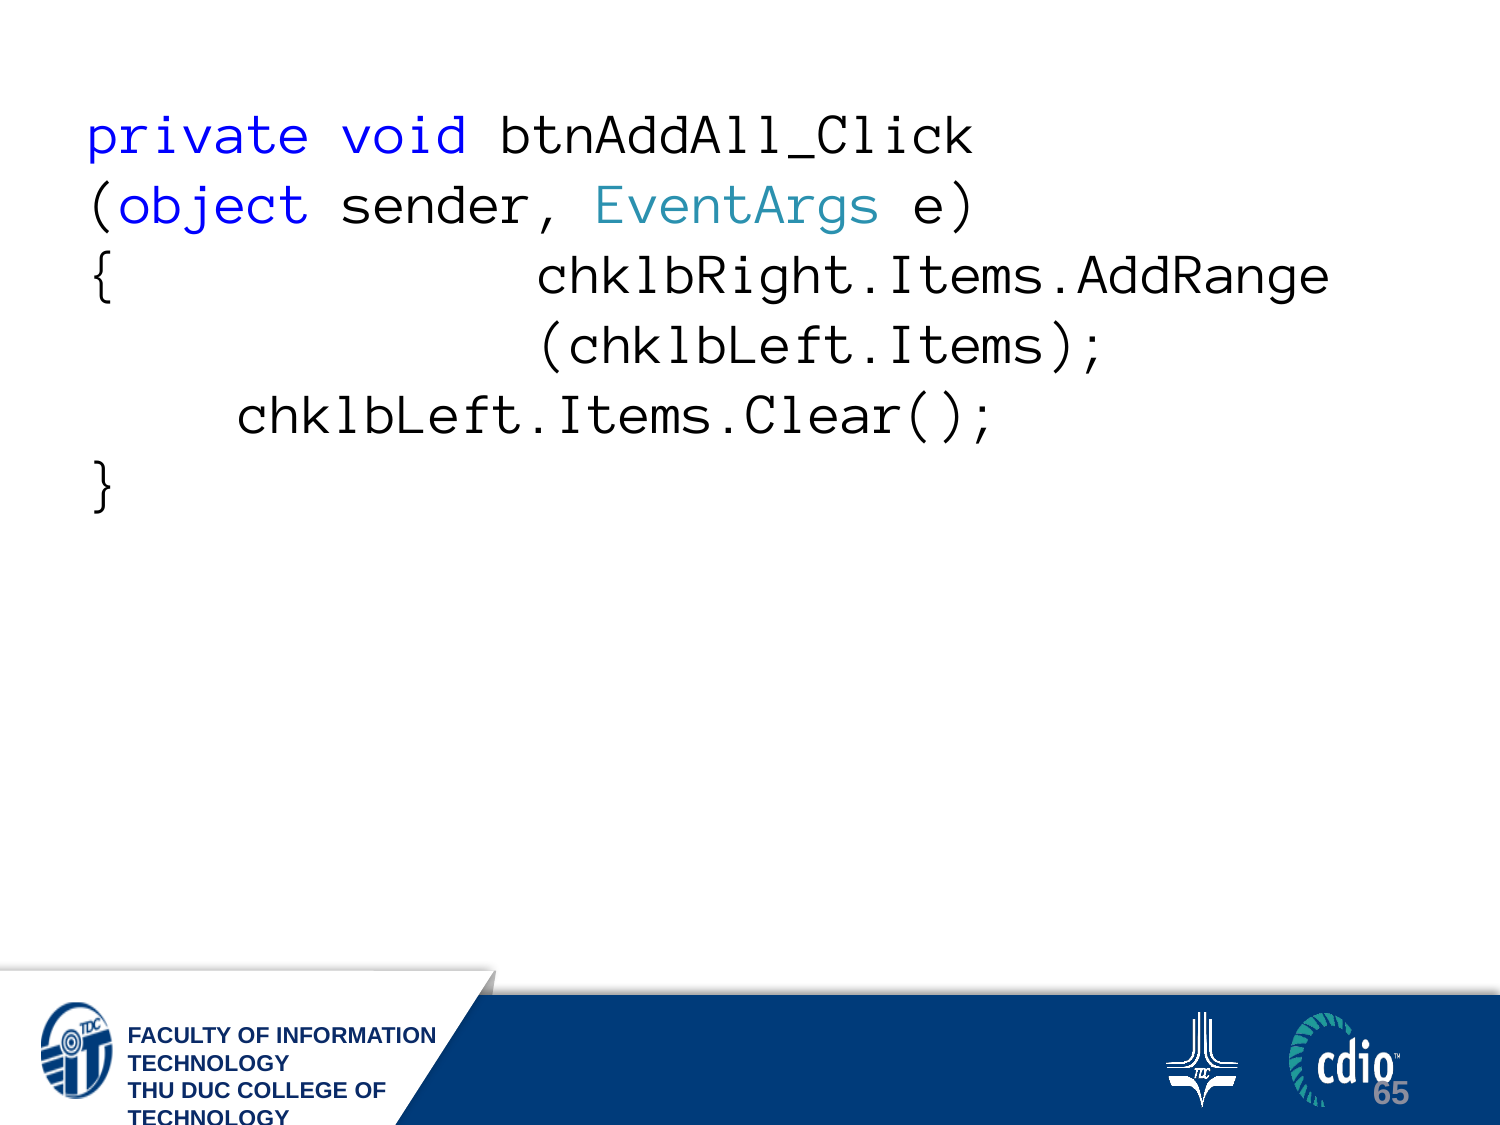

private void btnAddAll_Click
(object sender, EventArgs e)
{          	chklbRight.Items.AddRange
			(chklbLeft.Items);         	chklbLeft.Items.Clear();
}
65